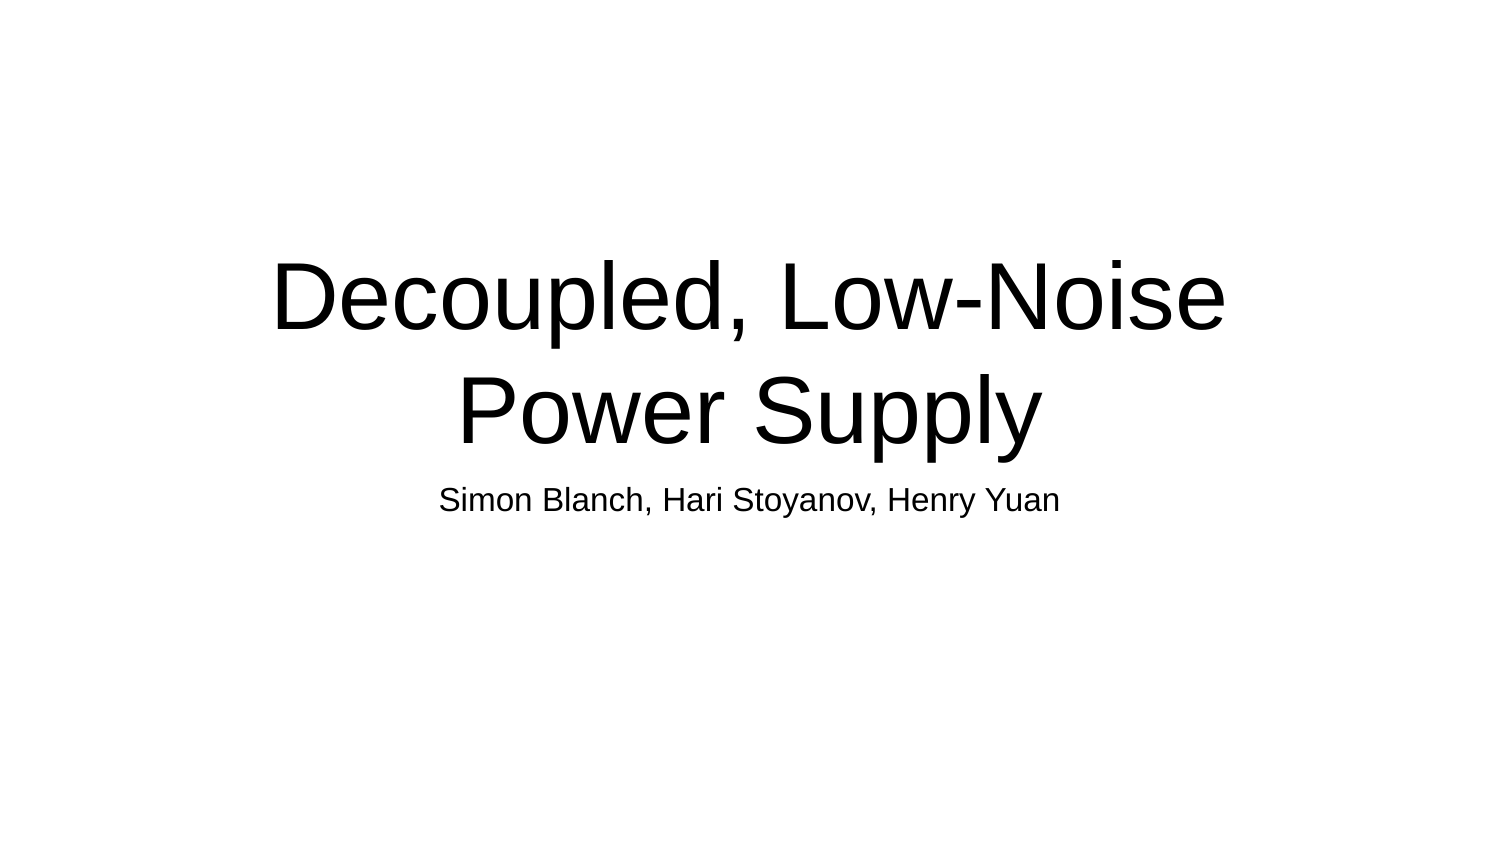

# Decoupled, Low-Noise Power Supply
Simon Blanch, Hari Stoyanov, Henry Yuan